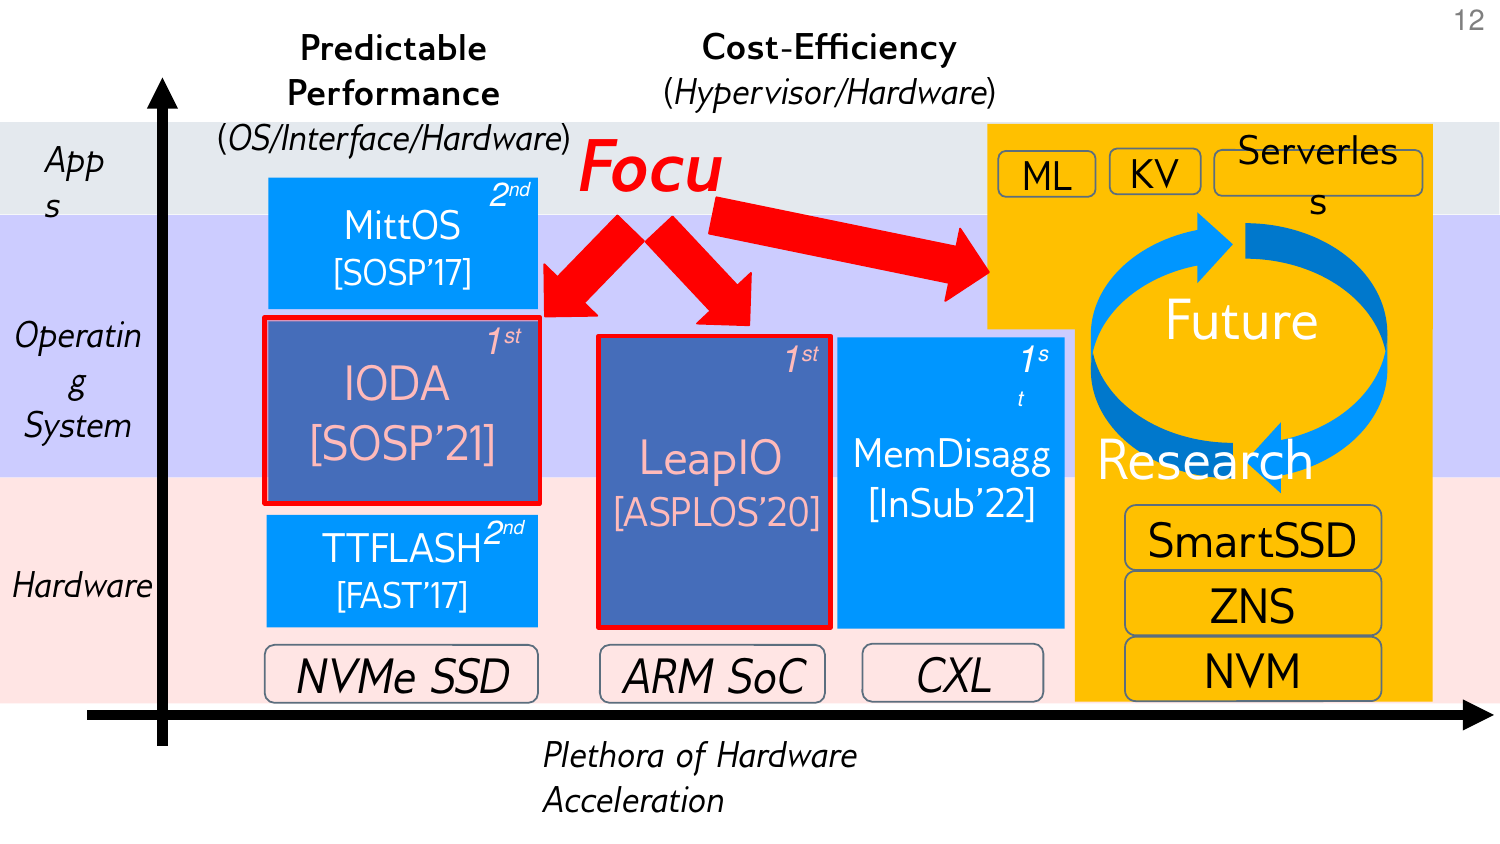

Cost-Efficiency
(Hypervisor/Hardware)
Predictable Performance
(OS/Interface/Hardware)

Focus

KV
Serverless
ML

        Future
    Research

SmartSSD
ZNS
NVM
Apps
2nd

MittOS
[SOSP’17]

Operating
System
1st

IODA
[SOSP’21]

1st

MemDisagg
[InSub’22]
1st

LeapIO
 [ASPLOS’20]

2nd
ttFlash
[FAST’17]

Hardware
CXL
NVMe SSD
ARM SoC
Plethora of Hardware Acceleration
This Talk:
LeapIO
Other work
Future work
IODA